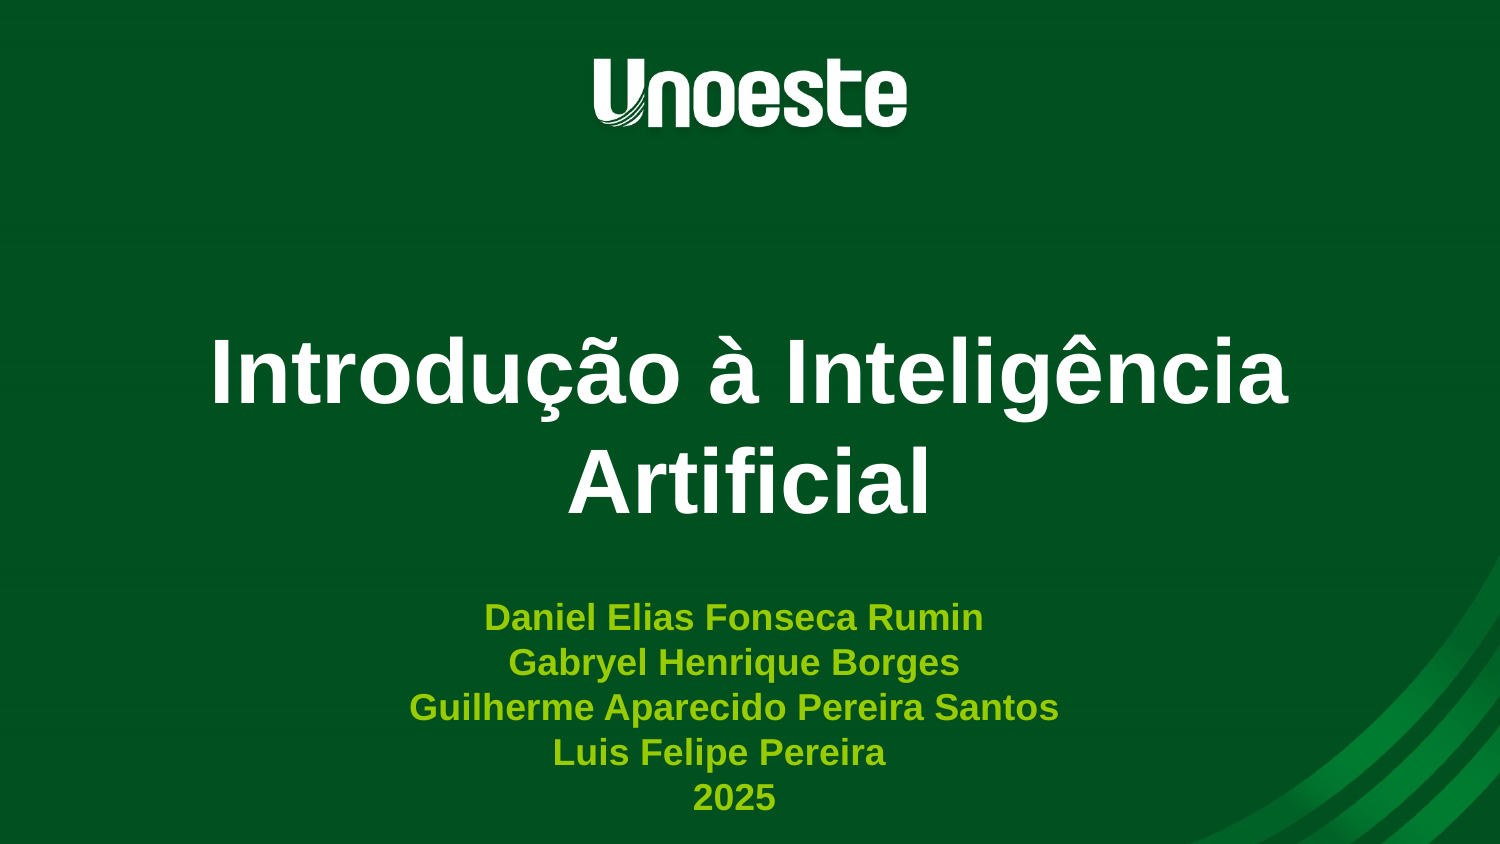

# Introdução à Inteligência Artificial
Daniel Elias Fonseca Rumin
Gabryel Henrique Borges
Guilherme Aparecido Pereira Santos
Luis Felipe Pereira
2025